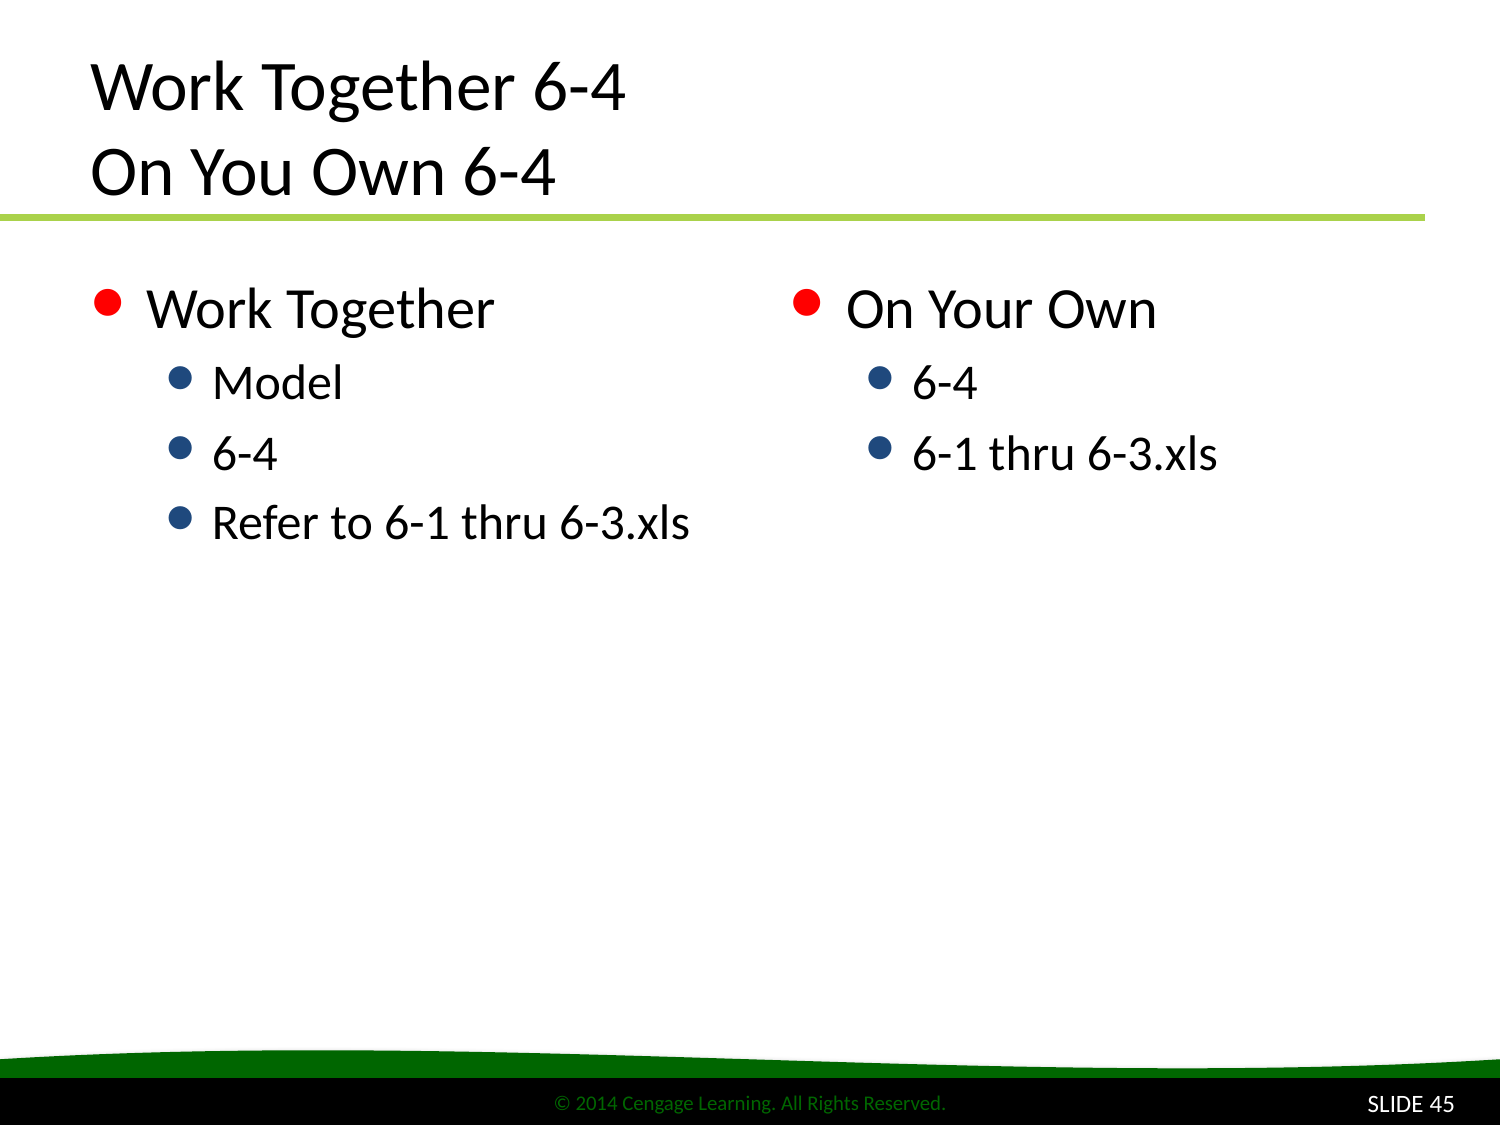

# Work Together 6-4 On You Own 6-4
Work Together
Model
6-4
Refer to 6-1 thru 6-3.xls
On Your Own
6-4
6-1 thru 6-3.xls
SLIDE 45